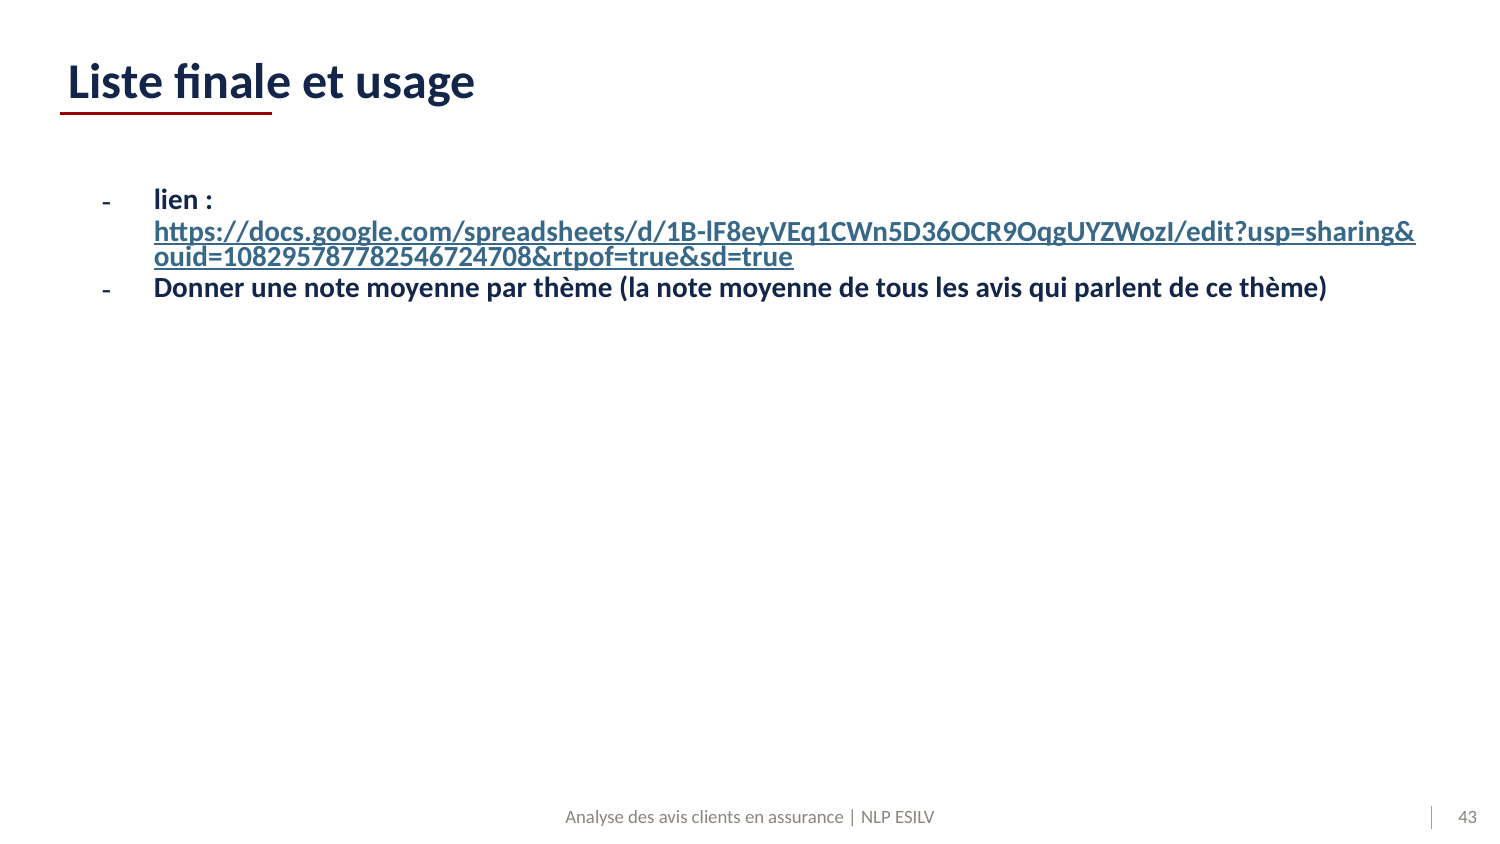

# Liste finale et usage
lien : https://docs.google.com/spreadsheets/d/1B-lF8eyVEq1CWn5D36OCR9OqgUYZWozI/edit?usp=sharing&ouid=108295787782546724708&rtpof=true&sd=true
Donner une note moyenne par thème (la note moyenne de tous les avis qui parlent de ce thème)